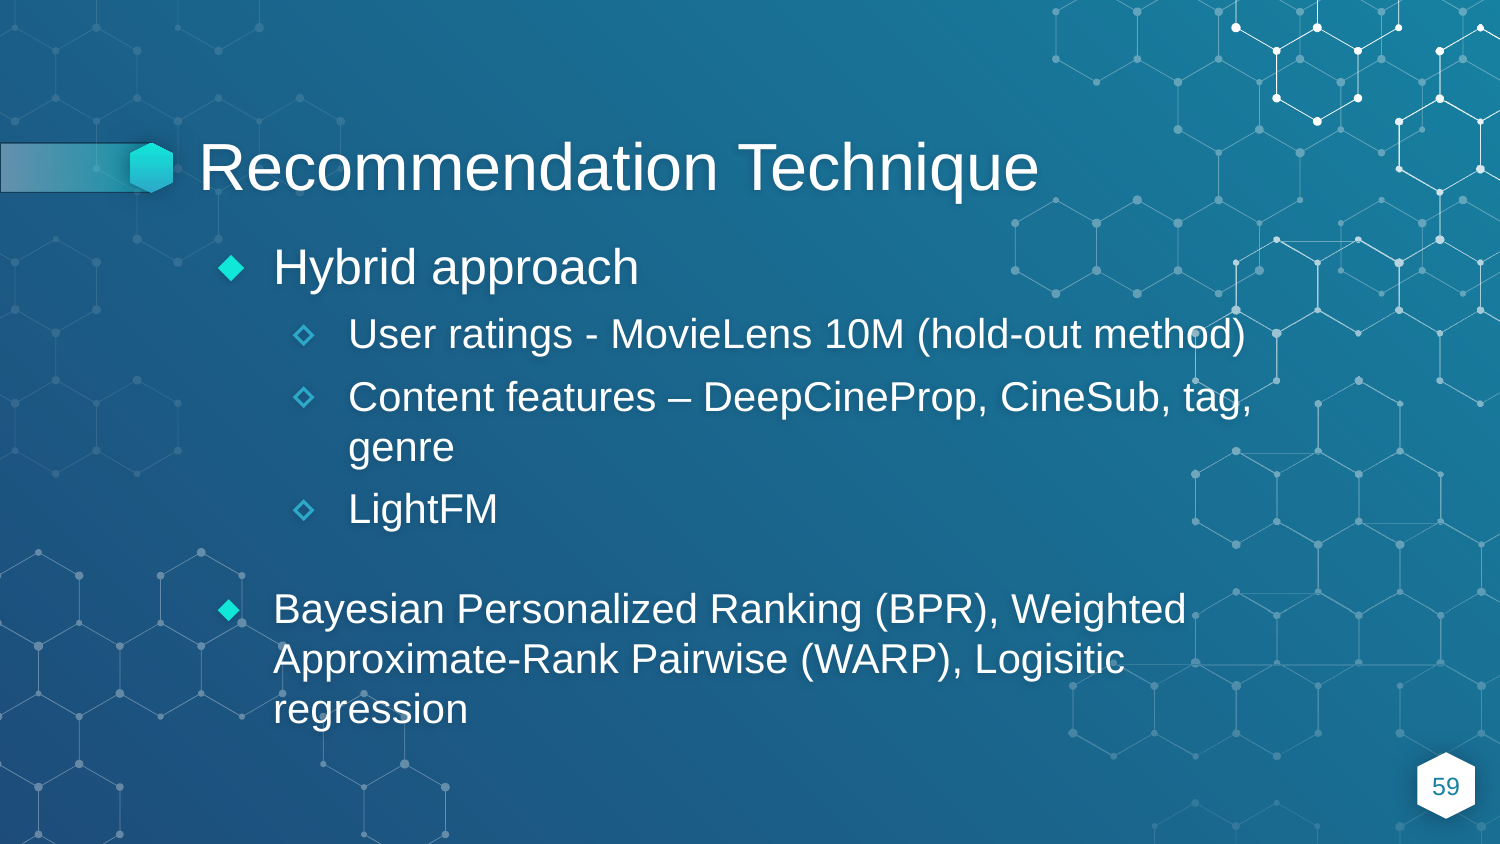

# Recommendation Technique
Hybrid approach
User ratings - MovieLens 10M (hold-out method)
Content features – DeepCineProp, CineSub, tag, genre
LightFM

Bayesian Personalized Ranking (BPR), Weighted Approximate-Rank Pairwise (WARP), Logisitic regression
59